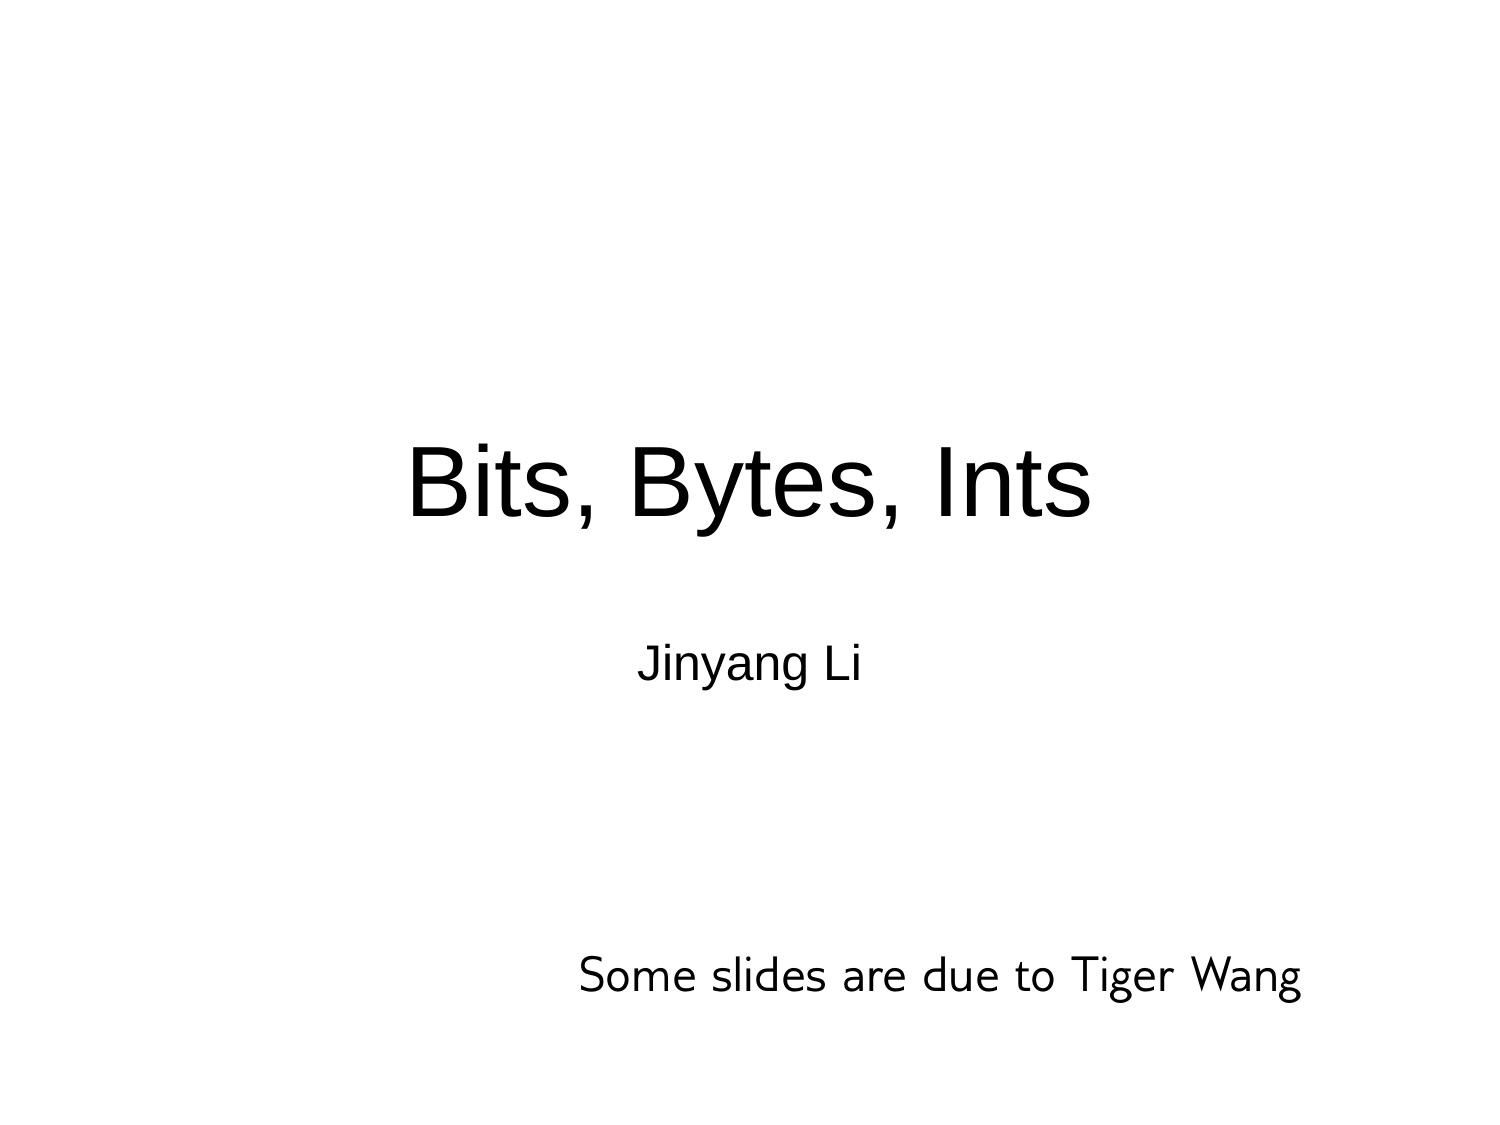

# Bits, Bytes, Ints
Jinyang Li
Some slides are due to Tiger Wang